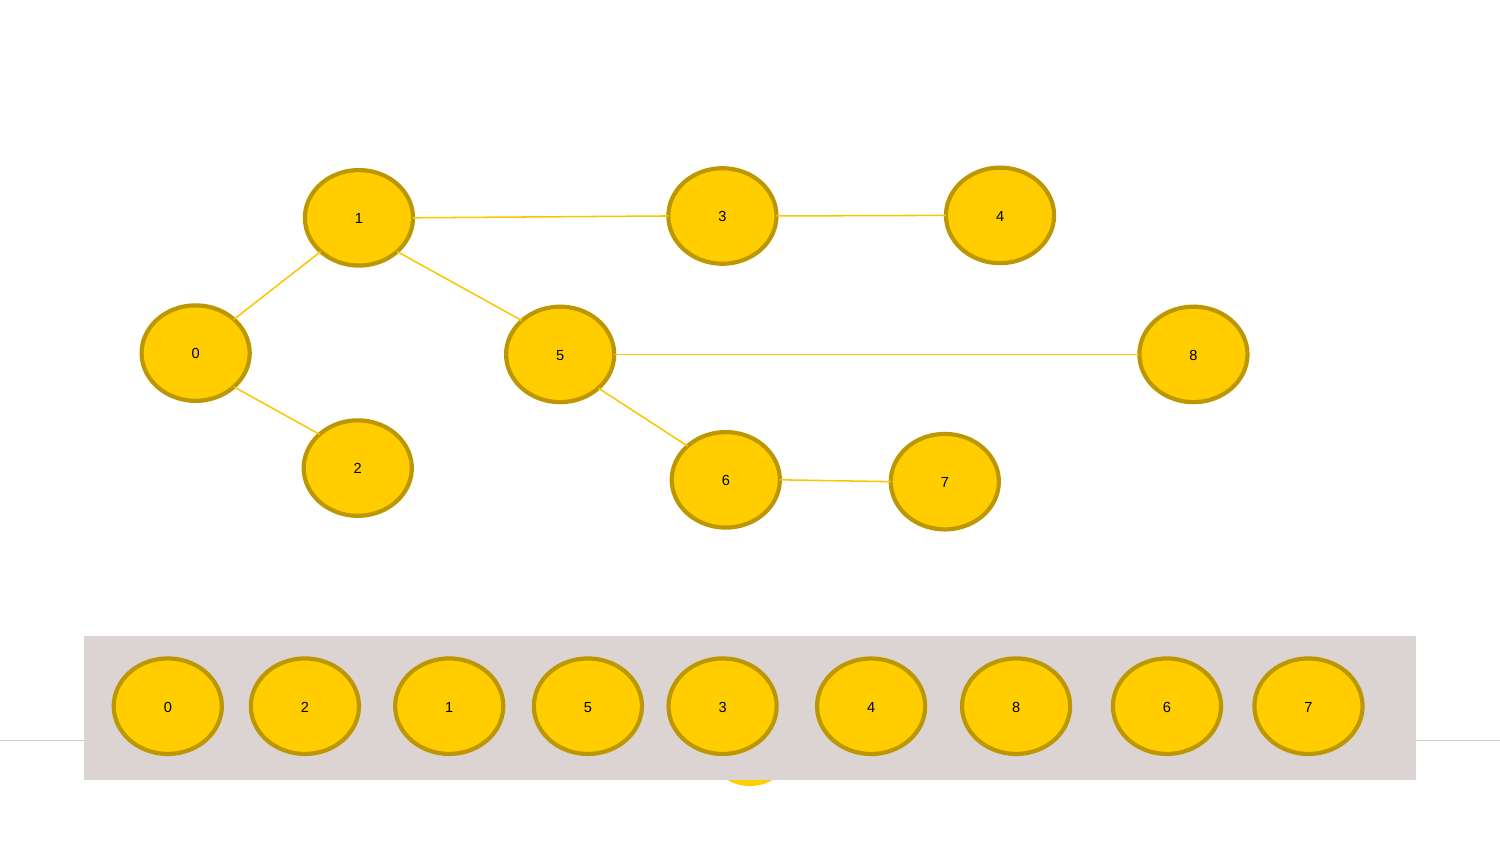

4
3
1
0
5
8
2
6
7

7
3
8
6
1
5
0
2
4